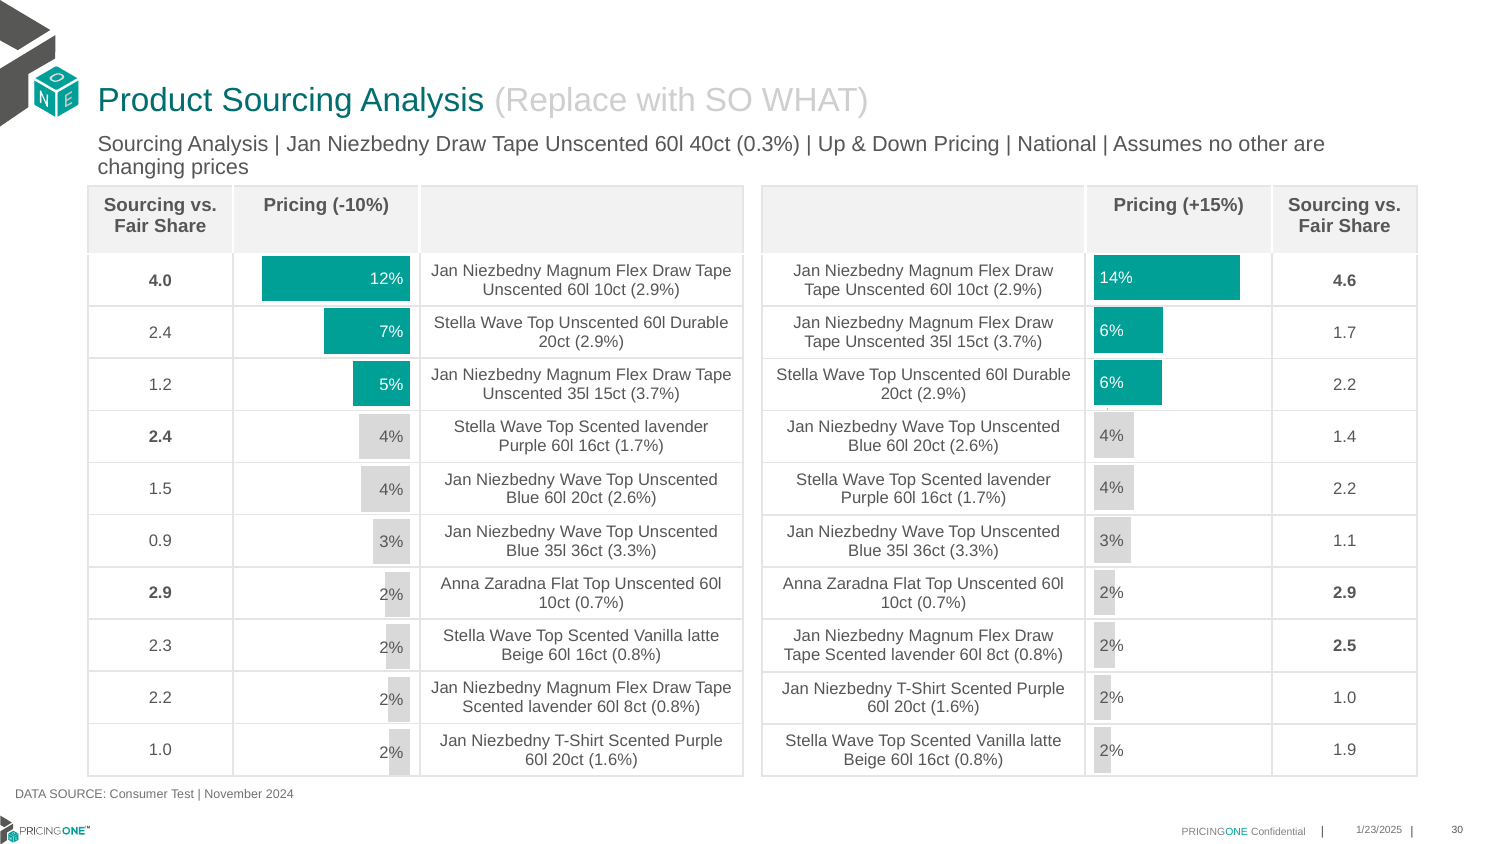

# Product Sourcing Analysis (Replace with SO WHAT)
Sourcing Analysis | Jan Niezbedny Draw Tape Unscented 60l 40ct (0.3%) | Up & Down Pricing | National | Assumes no other are changing prices
| Sourcing vs. Fair Share | Pricing (-10%) |  |
| --- | --- | --- |
| 4.0 |  | Jan Niezbedny Magnum Flex Draw Tape Unscented 60l 10ct (2.9%) |
| 2.4 |  | Stella Wave Top Unscented 60l Durable 20ct (2.9%) |
| 1.2 |  | Jan Niezbedny Magnum Flex Draw Tape Unscented 35l 15ct (3.7%) |
| 2.4 |  | Stella Wave Top Scented lavender Purple 60l 16ct (1.7%) |
| 1.5 |  | Jan Niezbedny Wave Top Unscented Blue 60l 20ct (2.6%) |
| 0.9 |  | Jan Niezbedny Wave Top Unscented Blue 35l 36ct (3.3%) |
| 2.9 |  | Anna Zaradna Flat Top Unscented 60l 10ct (0.7%) |
| 2.3 |  | Stella Wave Top Scented Vanilla latte Beige 60l 16ct (0.8%) |
| 2.2 |  | Jan Niezbedny Magnum Flex Draw Tape Scented lavender 60l 8ct (0.8%) |
| 1.0 |  | Jan Niezbedny T-Shirt Scented Purple 60l 20ct (1.6%) |
|  | Pricing (+15%) | Sourcing vs. Fair Share |
| --- | --- | --- |
| Jan Niezbedny Magnum Flex Draw Tape Unscented 60l 10ct (2.9%) |  | 4.6 |
| Jan Niezbedny Magnum Flex Draw Tape Unscented 35l 15ct (3.7%) |  | 1.7 |
| Stella Wave Top Unscented 60l Durable 20ct (2.9%) |  | 2.2 |
| Jan Niezbedny Wave Top Unscented Blue 60l 20ct (2.6%) |  | 1.4 |
| Stella Wave Top Scented lavender Purple 60l 16ct (1.7%) |  | 2.2 |
| Jan Niezbedny Wave Top Unscented Blue 35l 36ct (3.3%) |  | 1.1 |
| Anna Zaradna Flat Top Unscented 60l 10ct (0.7%) |  | 2.9 |
| Jan Niezbedny Magnum Flex Draw Tape Scented lavender 60l 8ct (0.8%) |  | 2.5 |
| Jan Niezbedny T-Shirt Scented Purple 60l 20ct (1.6%) |  | 1.0 |
| Stella Wave Top Scented Vanilla latte Beige 60l 16ct (0.8%) |  | 1.9 |

### Chart

| Category | Jan Niezbedny Draw Tape Unscented 60l 40ct (0.3%) |
|---|---|
| Jan Niezbedny Magnum Flex Draw Tape Unscented 60l 10ct (2.9%) | 0.1355606177482006 |
| Jan Niezbedny Magnum Flex Draw Tape Unscented 35l 15ct (3.7%) | 0.06406092552640998 |
| Stella Wave Top Unscented 60l Durable 20ct (2.9%) | 0.06317795561417101 |
| Jan Niezbedny Wave Top Unscented Blue 60l 20ct (2.6%) | 0.03724595832284256 |
| Stella Wave Top Scented lavender Purple 60l 16ct (1.7%) | 0.03717200658454324 |
| Jan Niezbedny Wave Top Unscented Blue 35l 36ct (3.3%) | 0.03463221491758811 |
| Anna Zaradna Flat Top Unscented 60l 10ct (0.7%) | 0.019652509232682264 |
| Jan Niezbedny Magnum Flex Draw Tape Scented lavender 60l 8ct (0.8%) | 0.019395197646682242 |
| Jan Niezbedny T-Shirt Scented Purple 60l 20ct (1.6%) | 0.016253553330497494 |
| Stella Wave Top Scented Vanilla latte Beige 60l 16ct (0.8%) | 0.015957729922598904 |

### Chart

| Category | Jan Niezbedny Draw Tape Unscented 60l 40ct (0.3%) |
|---|---|
| Jan Niezbedny Magnum Flex Draw Tape Unscented 60l 10ct (2.9%) | 0.11799920296474514 |
| Stella Wave Top Unscented 60l Durable 20ct (2.9%) | 0.06880030218049583 |
| Jan Niezbedny Magnum Flex Draw Tape Unscented 35l 15ct (3.7%) | 0.04582348526579847 |
| Stella Wave Top Scented lavender Purple 60l 16ct (1.7%) | 0.041207255458194716 |
| Jan Niezbedny Wave Top Unscented Blue 60l 20ct (2.6%) | 0.039067513439079576 |
| Jan Niezbedny Wave Top Unscented Blue 35l 36ct (3.3%) | 0.029799492111839493 |
| Anna Zaradna Flat Top Unscented 60l 10ct (0.7%) | 0.019946604282359073 |
| Stella Wave Top Scented Vanilla latte Beige 60l 16ct (0.8%) | 0.019220357597000467 |
| Jan Niezbedny Magnum Flex Draw Tape Scented lavender 60l 8ct (0.8%) | 0.017641240840287453 |
| Jan Niezbedny T-Shirt Scented Purple 60l 20ct (1.6%) | 0.016649106769048832 |
DATA SOURCE: Consumer Test | November 2024

1/23/2025
30